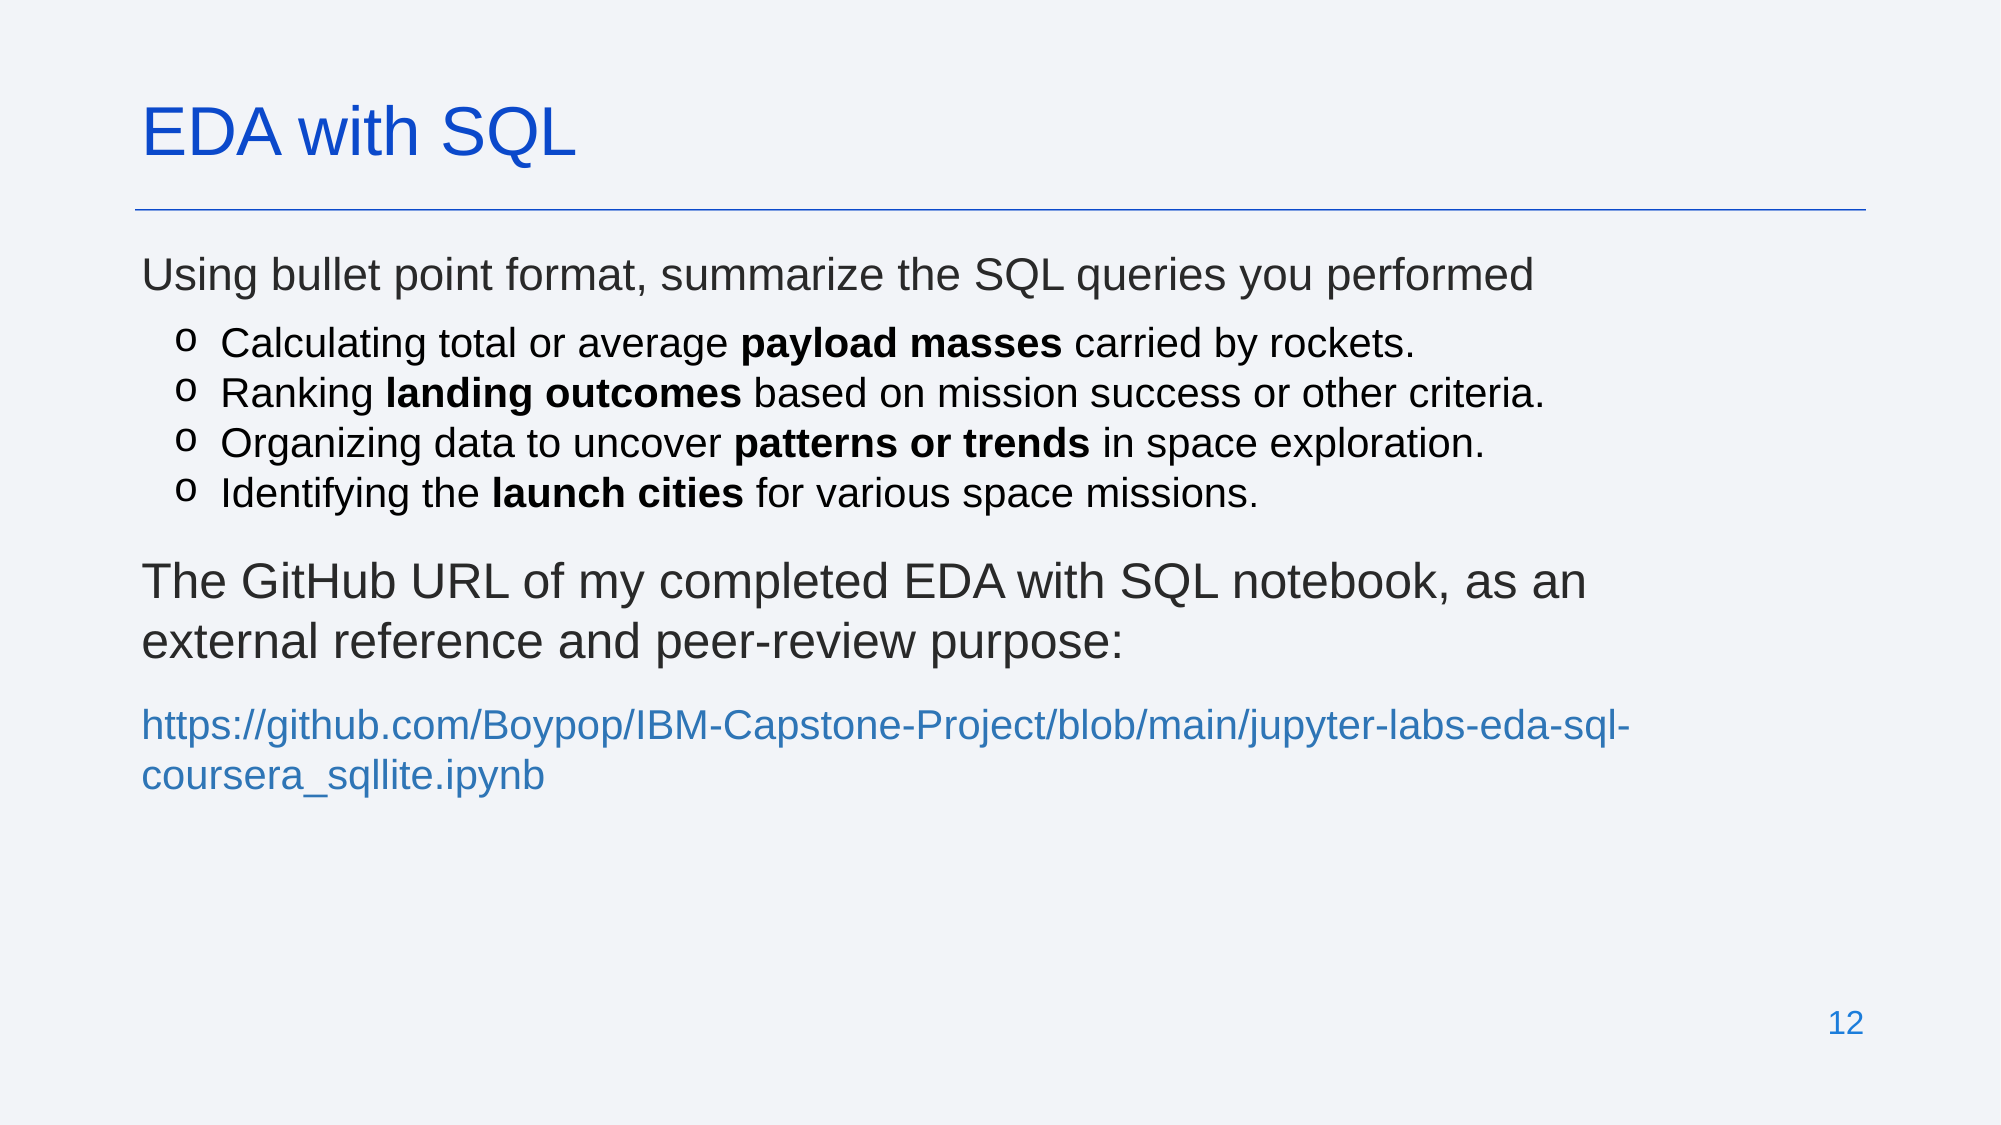

EDA with SQL
Using bullet point format, summarize the SQL queries you performed

The GitHub URL of my completed EDA with SQL notebook, as an external reference and peer-review purpose:
https://github.com/Boypop/IBM-Capstone-Project/blob/main/jupyter-labs-eda-sql-coursera_sqllite.ipynb

Calculating total or average payload masses carried by rockets.
Ranking landing outcomes based on mission success or other criteria.
Organizing data to uncover patterns or trends in space exploration.
Identifying the launch cities for various space missions.
12